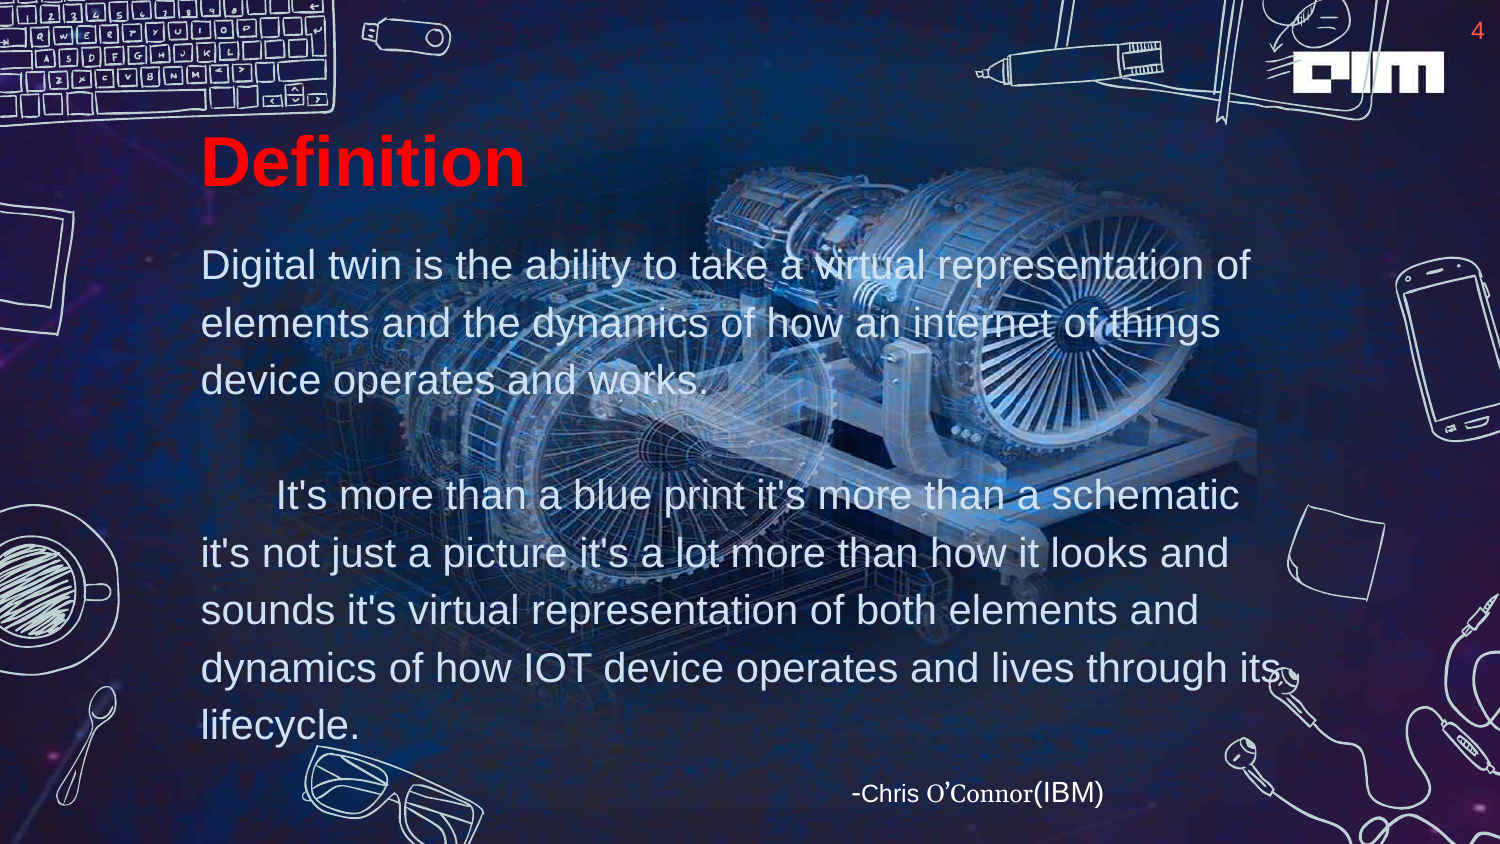

4
# Definition
Digital twin is the ability to take a virtual representation of elements and the dynamics of how an internet of things device operates and works.

It's more than a blue print it's more than a schematic it's not just a picture it's a lot more than how it looks and sounds it's virtual representation of both elements and dynamics of how IOT device operates and lives through its lifecycle.
-Chris O’Connor(IBM)